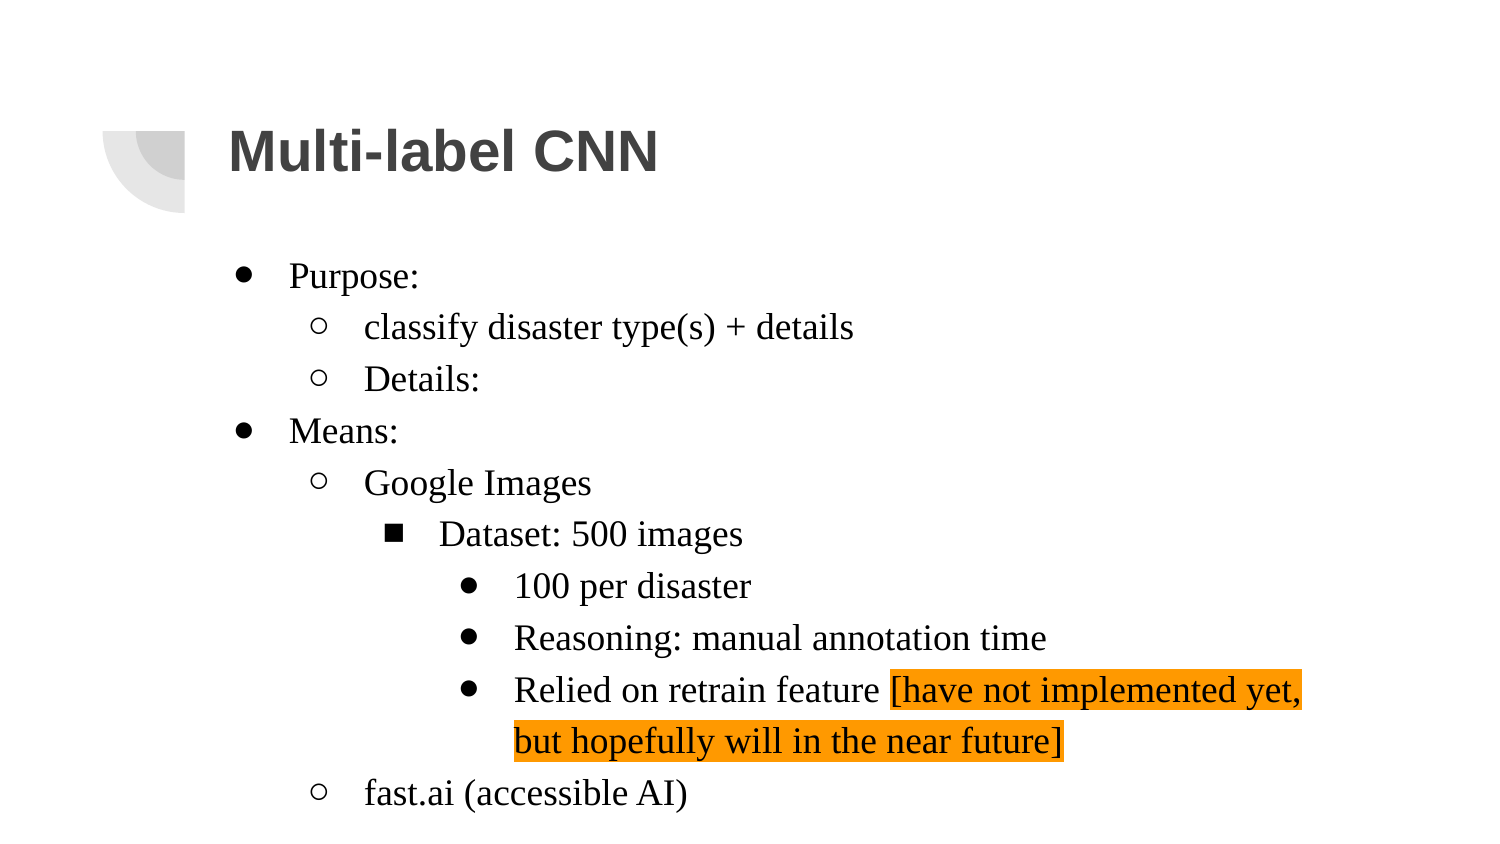

# Multi-label CNN
Purpose:
classify disaster type(s) + details
Details:
Means:
Google Images
Dataset: 500 images
100 per disaster
Reasoning: manual annotation time
Relied on retrain feature [have not implemented yet, but hopefully will in the near future]
fast.ai (accessible AI)